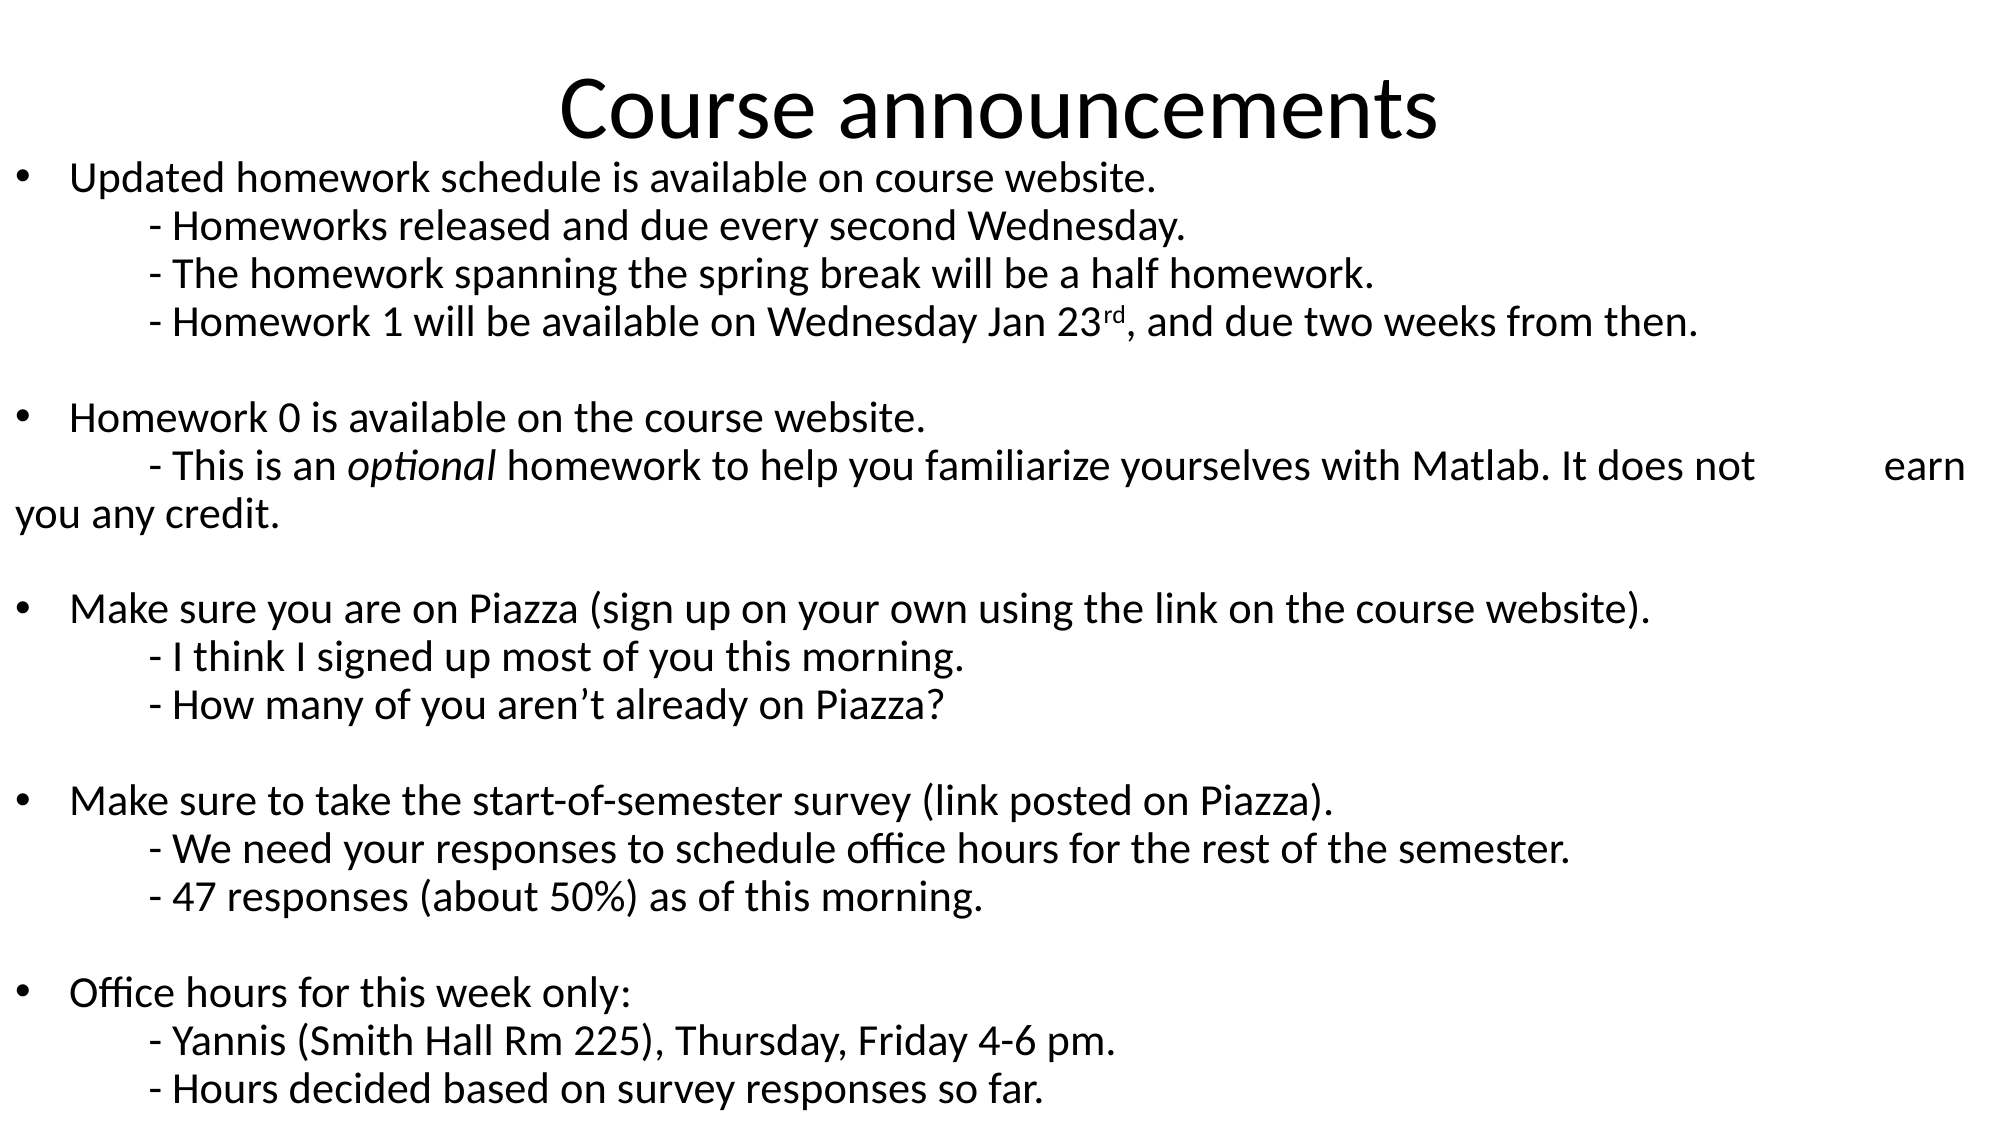

# Course announcements
Updated homework schedule is available on course website.
	- Homeworks released and due every second Wednesday.
	- The homework spanning the spring break will be a half homework.
	- Homework 1 will be available on Wednesday Jan 23rd, and due two weeks from then.

Homework 0 is available on the course website.
	- This is an optional homework to help you familiarize yourselves with Matlab. It does not 	earn you any credit.

Make sure you are on Piazza (sign up on your own using the link on the course website).
	- I think I signed up most of you this morning.
	- How many of you aren’t already on Piazza?

Make sure to take the start-of-semester survey (link posted on Piazza).
	- We need your responses to schedule office hours for the rest of the semester.
	- 47 responses (about 50%) as of this morning.

Office hours for this week only:
	- Yannis (Smith Hall Rm 225), Thursday, Friday 4-6 pm.
	- Hours decided based on survey responses so far.